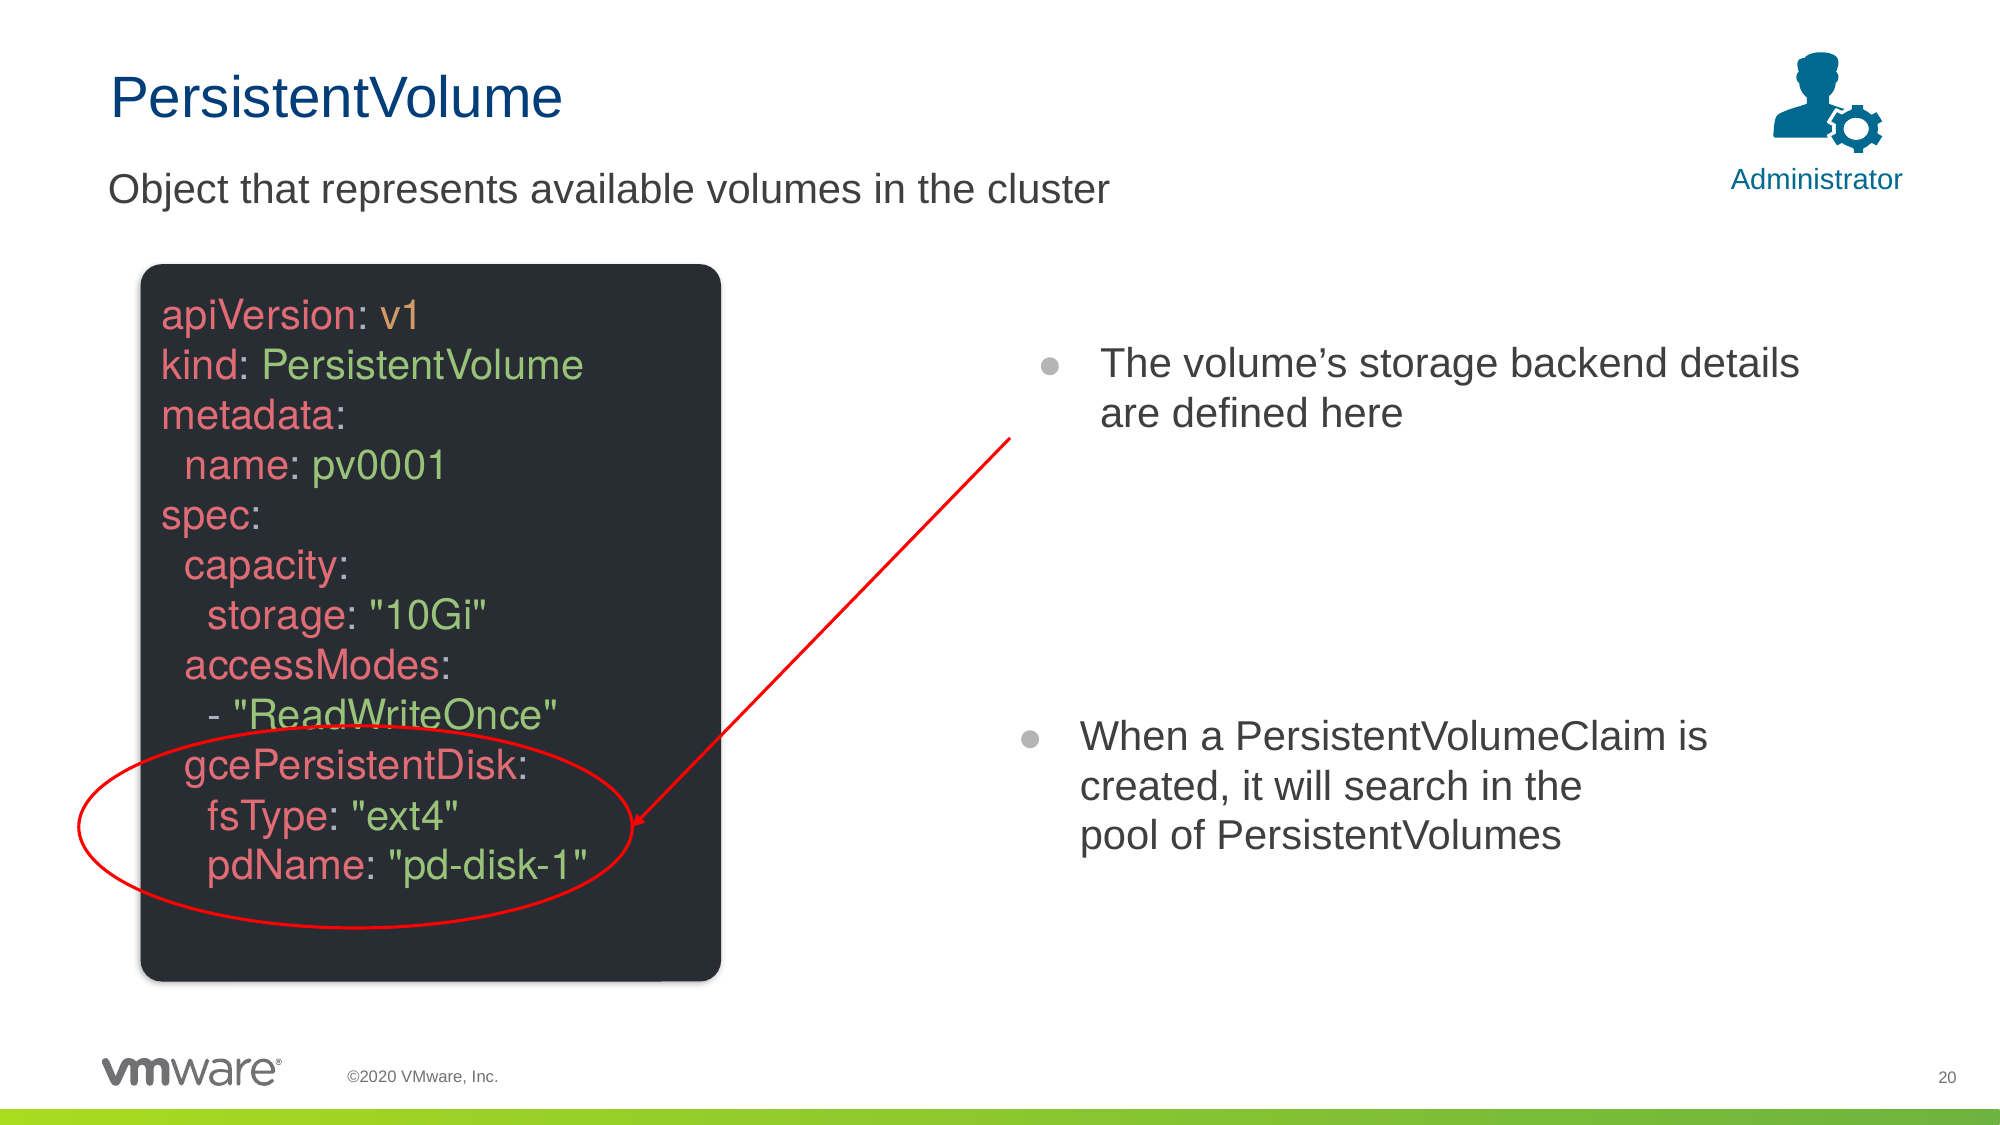

Administrator
# PersistentVolume
Object that represents available volumes in the cluster
apiVersion: v1
kind: PersistentVolume
metadata:
  name: pv0001
spec:
  capacity:
    storage: "10Gi"
  accessModes:
    - "ReadWriteOnce"
  gcePersistentDisk:
    fsType: "ext4"
    pdName: "pd-disk-1"

The volume’s storage backend details are defined here

When a PersistentVolumeClaim is created, it will search in the
pool of PersistentVolumes